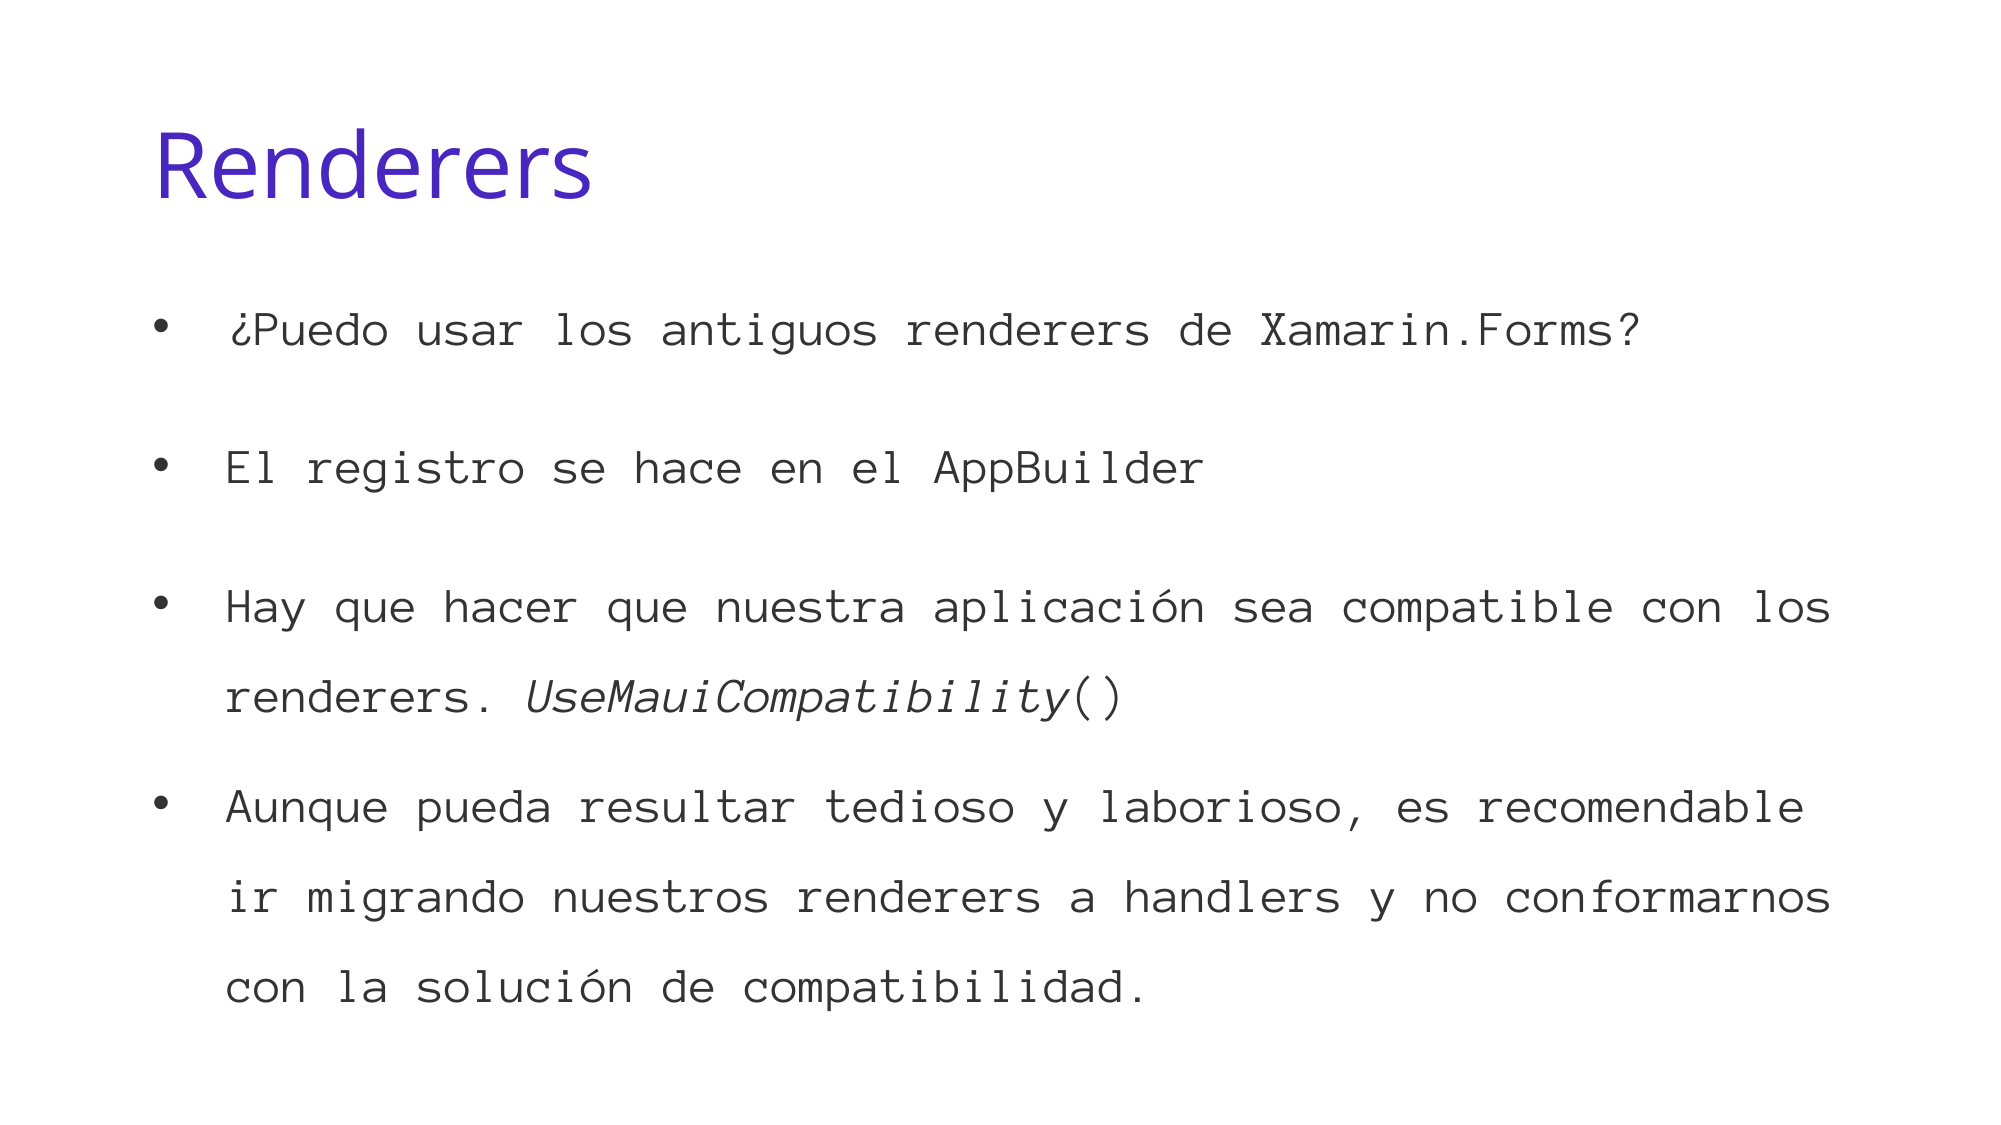

# Renderers
¿Puedo usar los antiguos renderers de Xamarin.Forms?
El registro se hace en el AppBuilder
Hay que hacer que nuestra aplicación sea compatible con los renderers. UseMauiCompatibility()

Aunque pueda resultar tedioso y laborioso, es recomendable ir migrando nuestros renderers a handlers y no conformarnos con la solución de compatibilidad.